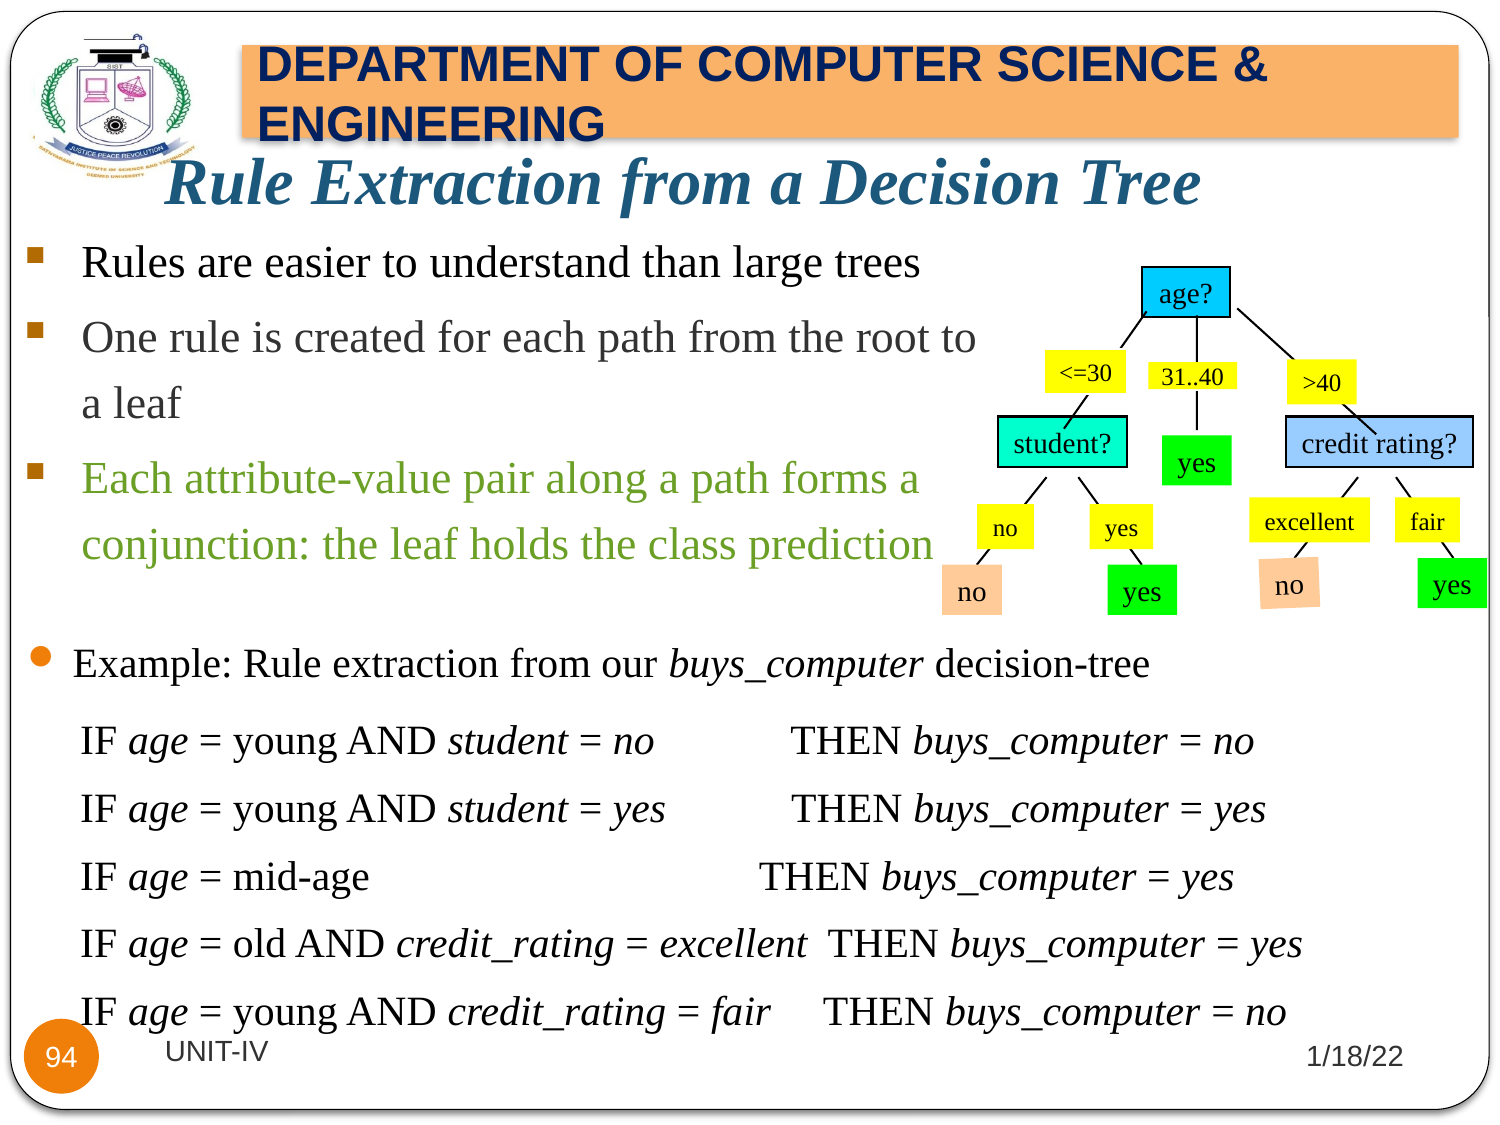

# Rule Extraction from a Decision Tree
Rules are easier to understand than large trees
One rule is created for each path from the root to a leaf
Each attribute-value pair along a path forms a conjunction: the leaf holds the class prediction

age?

<=30
>40
31..40

student?
credit rating?
yes

excellent
fair
no
yes
no
yes
no
yes
Example: Rule extraction from our buys_computer decision-tree
IF age = young AND student = no             THEN buys_computer = no
IF age = young AND student = yes            THEN buys_computer = yes
IF age = mid-age 			    THEN buys_computer = yes
IF age = old AND credit_rating = excellent  THEN buys_computer = yes
IF age = young AND credit_rating = fair     THEN buys_computer = no
UNIT-IV
1/18/22
94